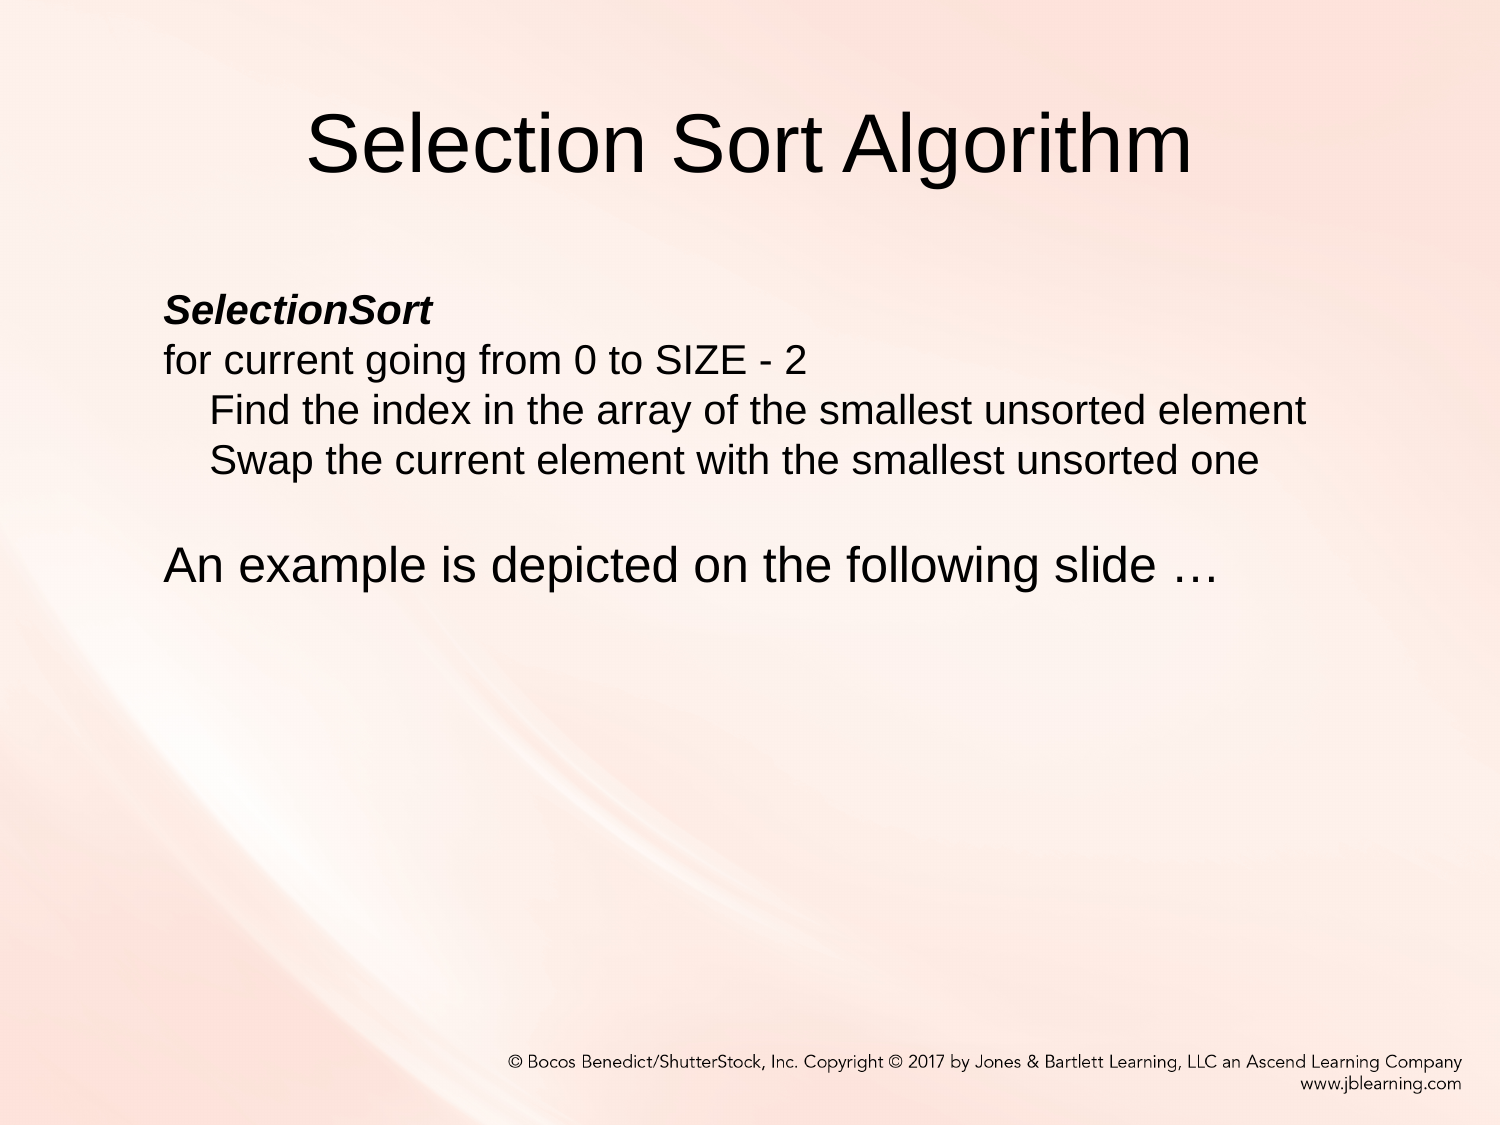

# Selection Sort Algorithm
SelectionSort
for current going from 0 to SIZE - 2
    Find the index in the array of the smallest unsorted element
    Swap the current element with the smallest unsorted one

An example is depicted on the following slide …